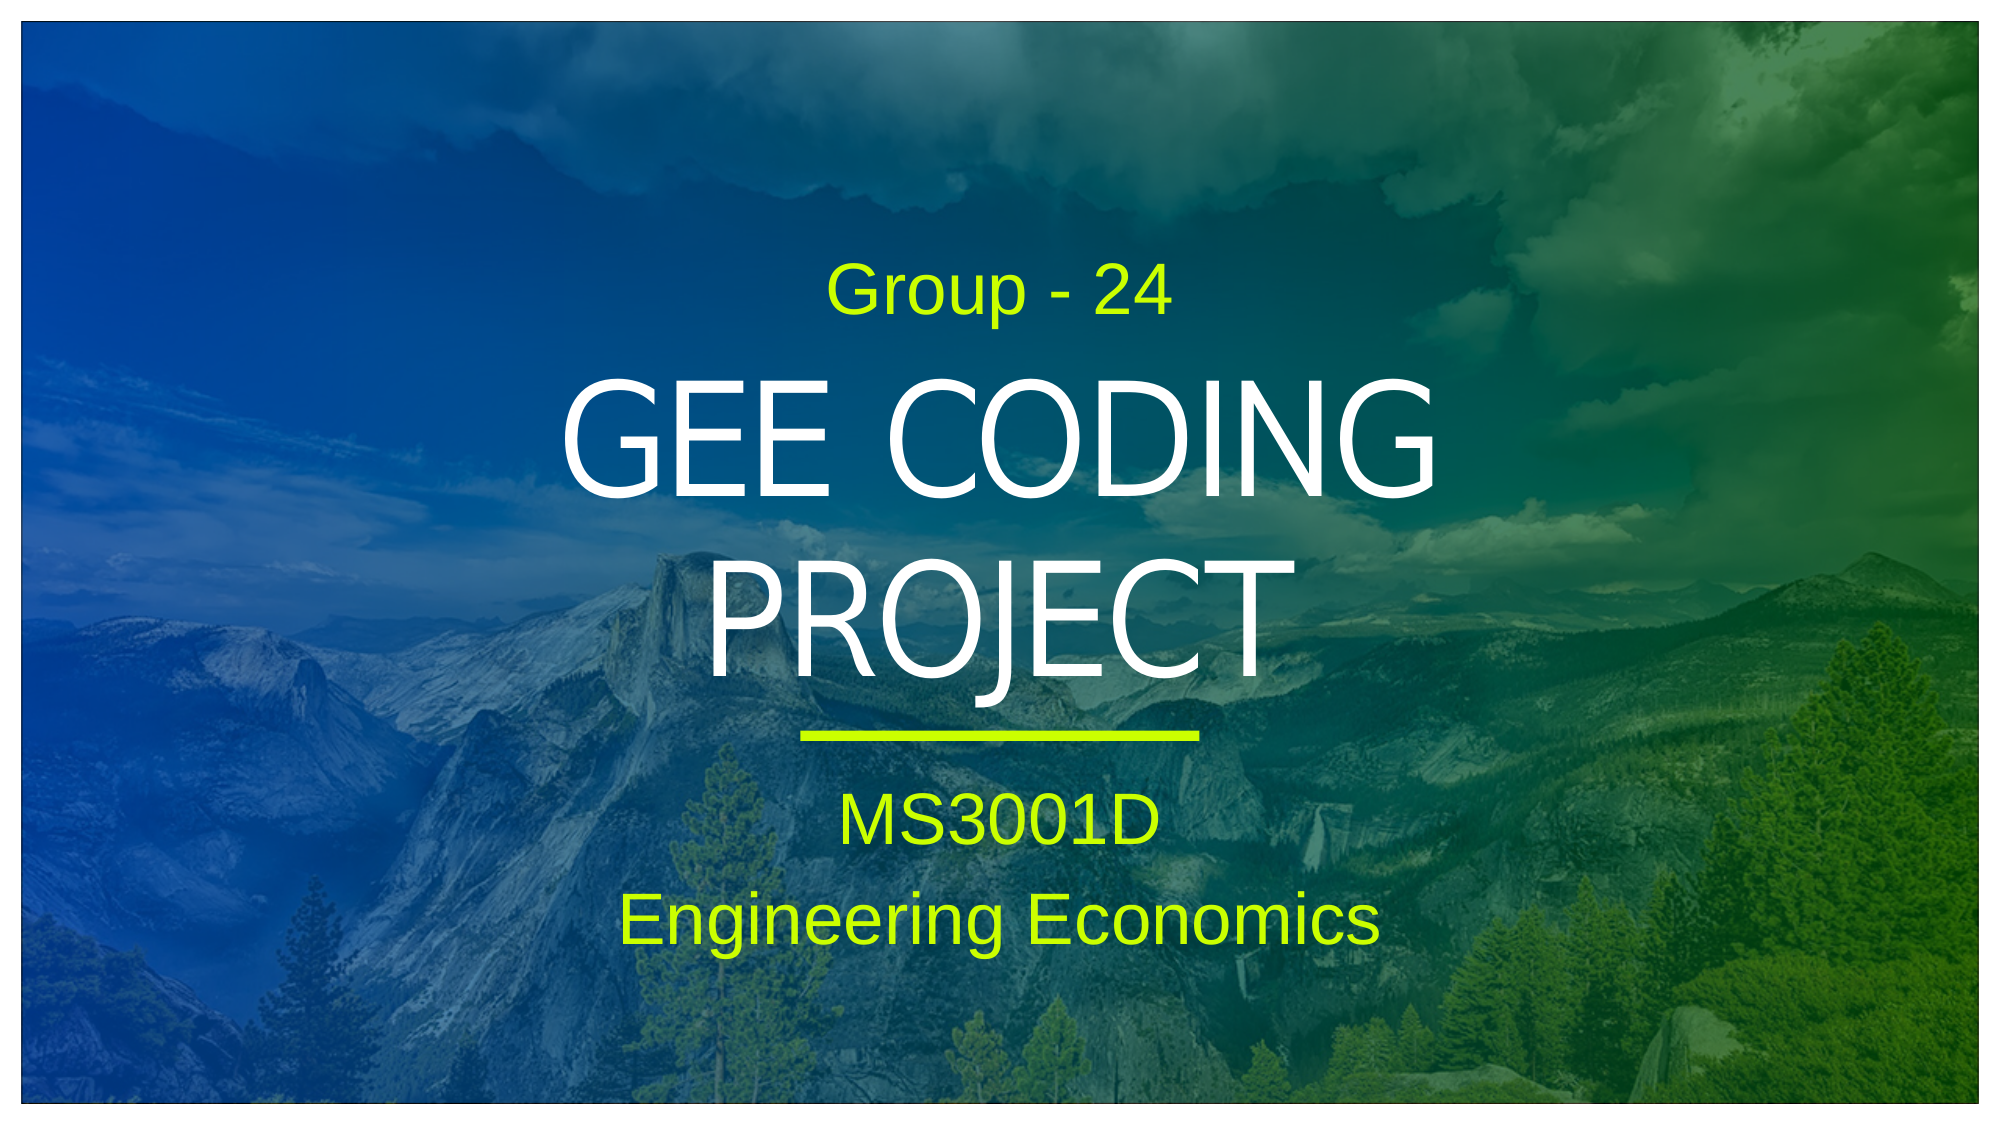

Group - 24
# GEE CODING PROJECT
MS3001D
Engineering Economics